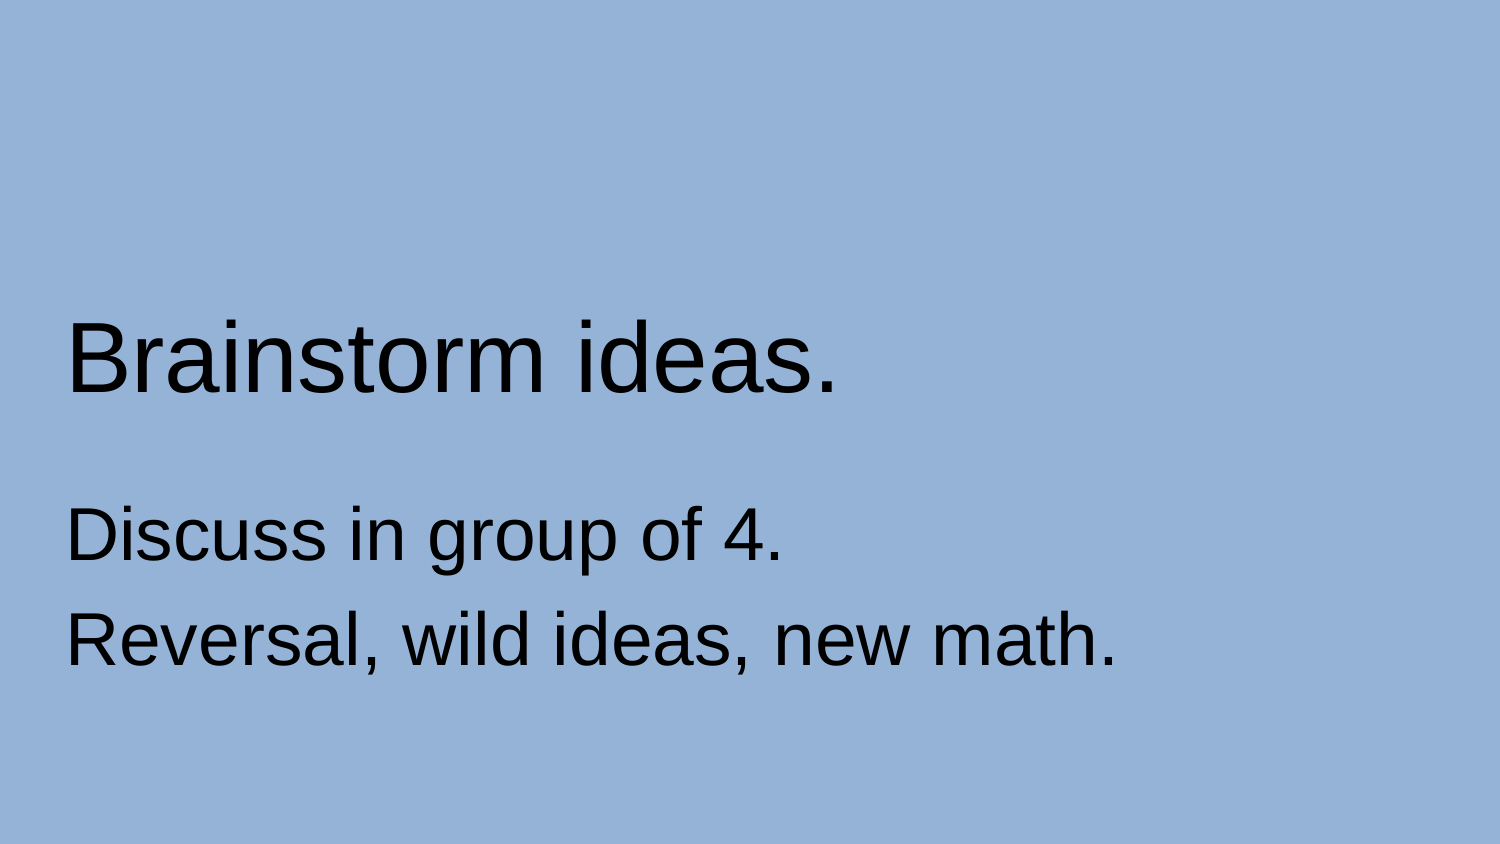

# Brainstorm ideas.
Discuss in group of 4.
Reversal, wild ideas, new math.